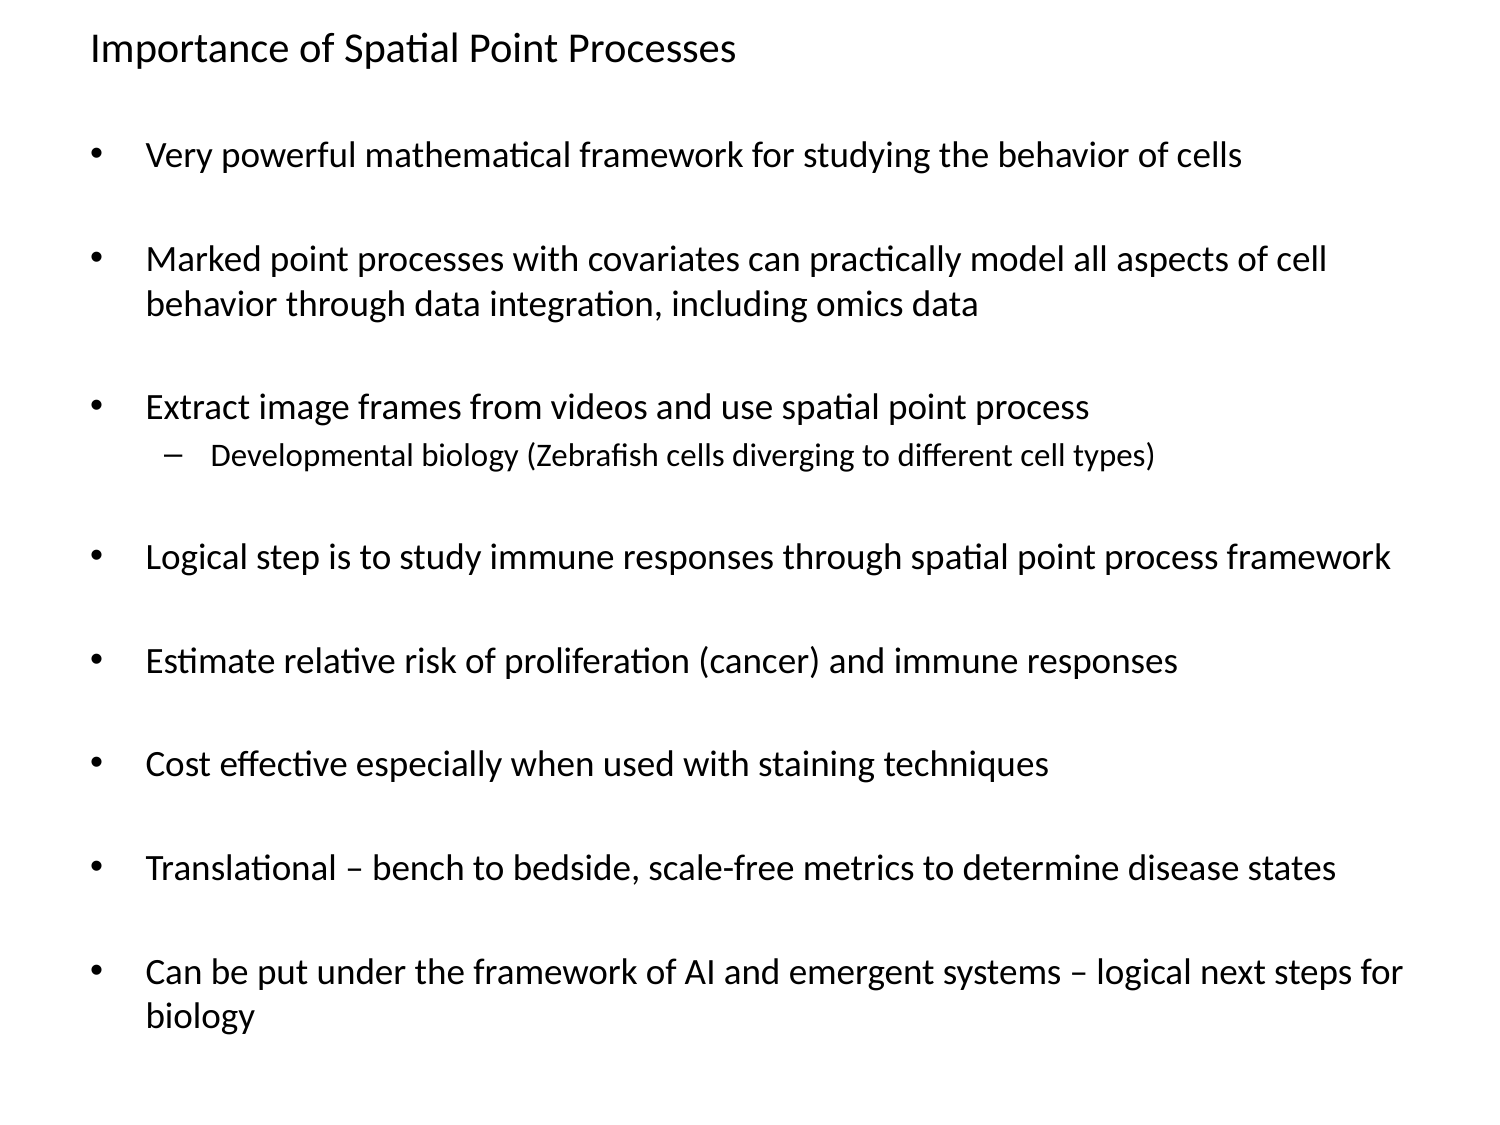

# Importance of Spatial Point Processes
Very powerful mathematical framework for studying the behavior of cells

Marked point processes with covariates can practically model all aspects of cell behavior through data integration, including omics data

Extract image frames from videos and use spatial point process
Developmental biology (Zebrafish cells diverging to different cell types)

Logical step is to study immune responses through spatial point process framework

Estimate relative risk of proliferation (cancer) and immune responses

Cost effective especially when used with staining techniques

Translational – bench to bedside, scale-free metrics to determine disease states

Can be put under the framework of AI and emergent systems – logical next steps for biology